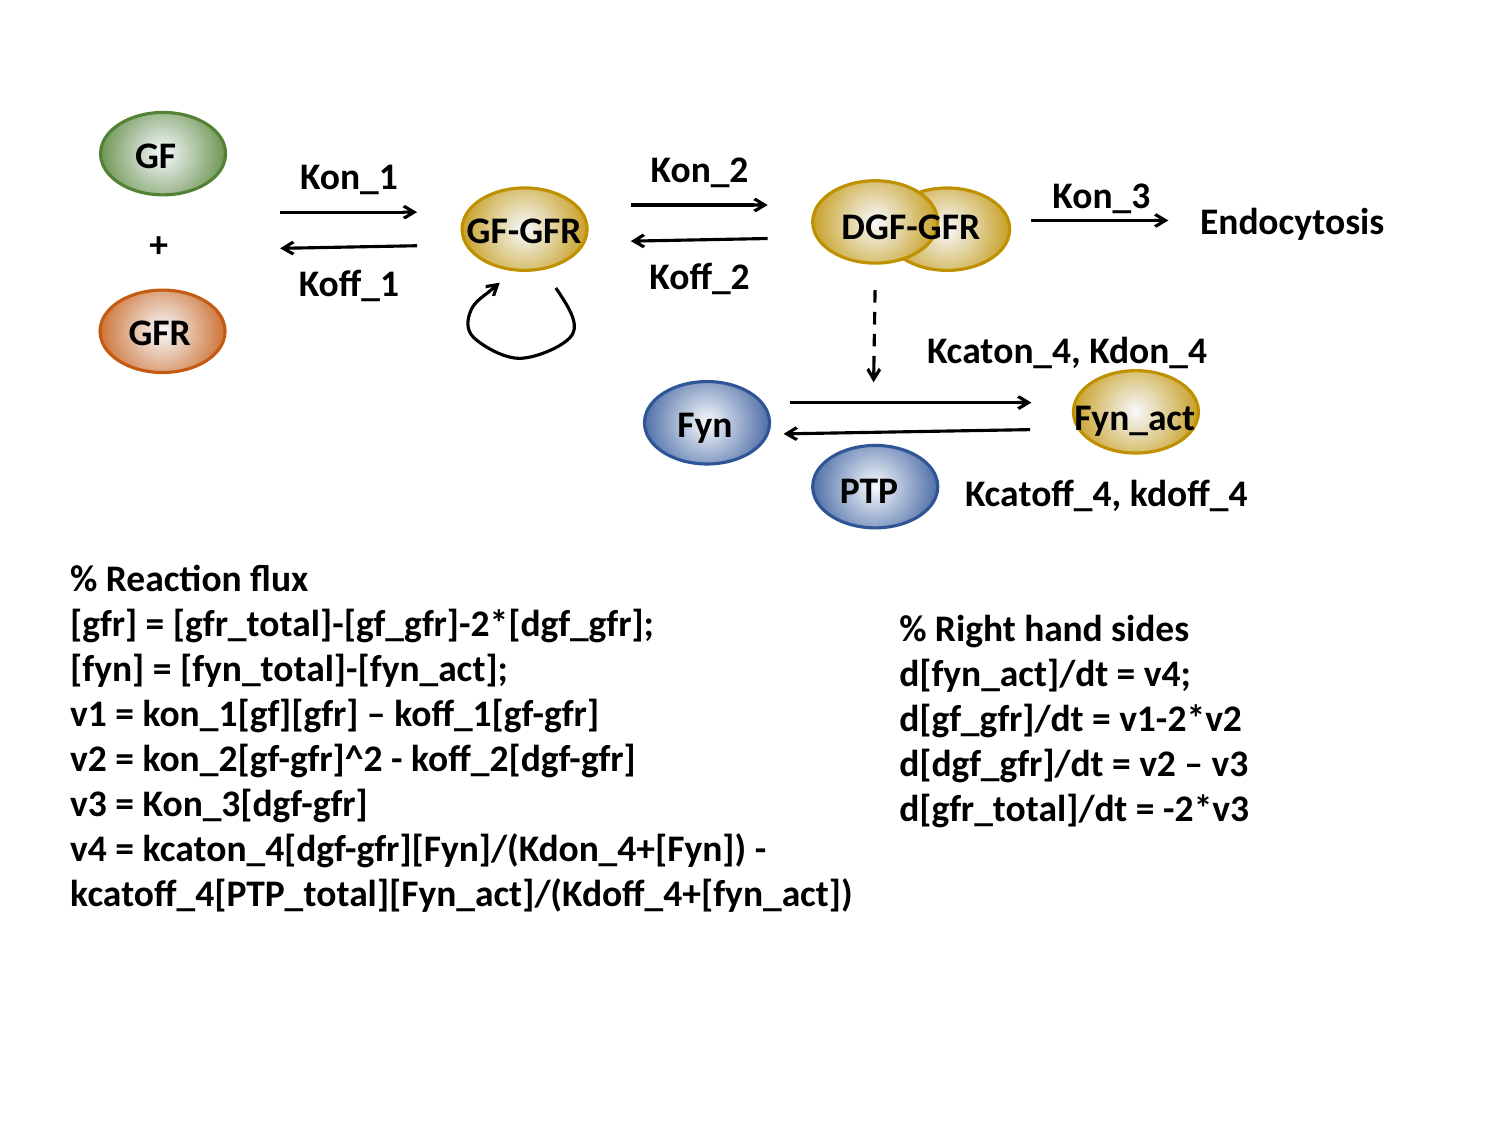

GF
Kon_2
Kon_1
Kon_3

Endocytosis
DGF-GFR
GF-GFR
+
Koff_2
Koff_1

GFR
Kcaton_4, Kdon_4

Fyn_act
Fyn

PTP
Kcatoff_4, kdoff_4
% Reaction flux
[gfr] = [gfr_total]-[gf_gfr]-2*[dgf_gfr];
[fyn] = [fyn_total]-[fyn_act];
v1 = kon_1[gf][gfr] – koff_1[gf-gfr]
v2 = kon_2[gf-gfr]^2 - koff_2[dgf-gfr]
v3 = Kon_3[dgf-gfr]
v4 = kcaton_4[dgf-gfr][Fyn]/(Kdon_4+[Fyn]) -kcatoff_4[PTP_total][Fyn_act]/(Kdoff_4+[fyn_act])
% Right hand sides
d[fyn_act]/dt = v4;
d[gf_gfr]/dt = v1-2*v2
d[dgf_gfr]/dt = v2 – v3
d[gfr_total]/dt = -2*v3